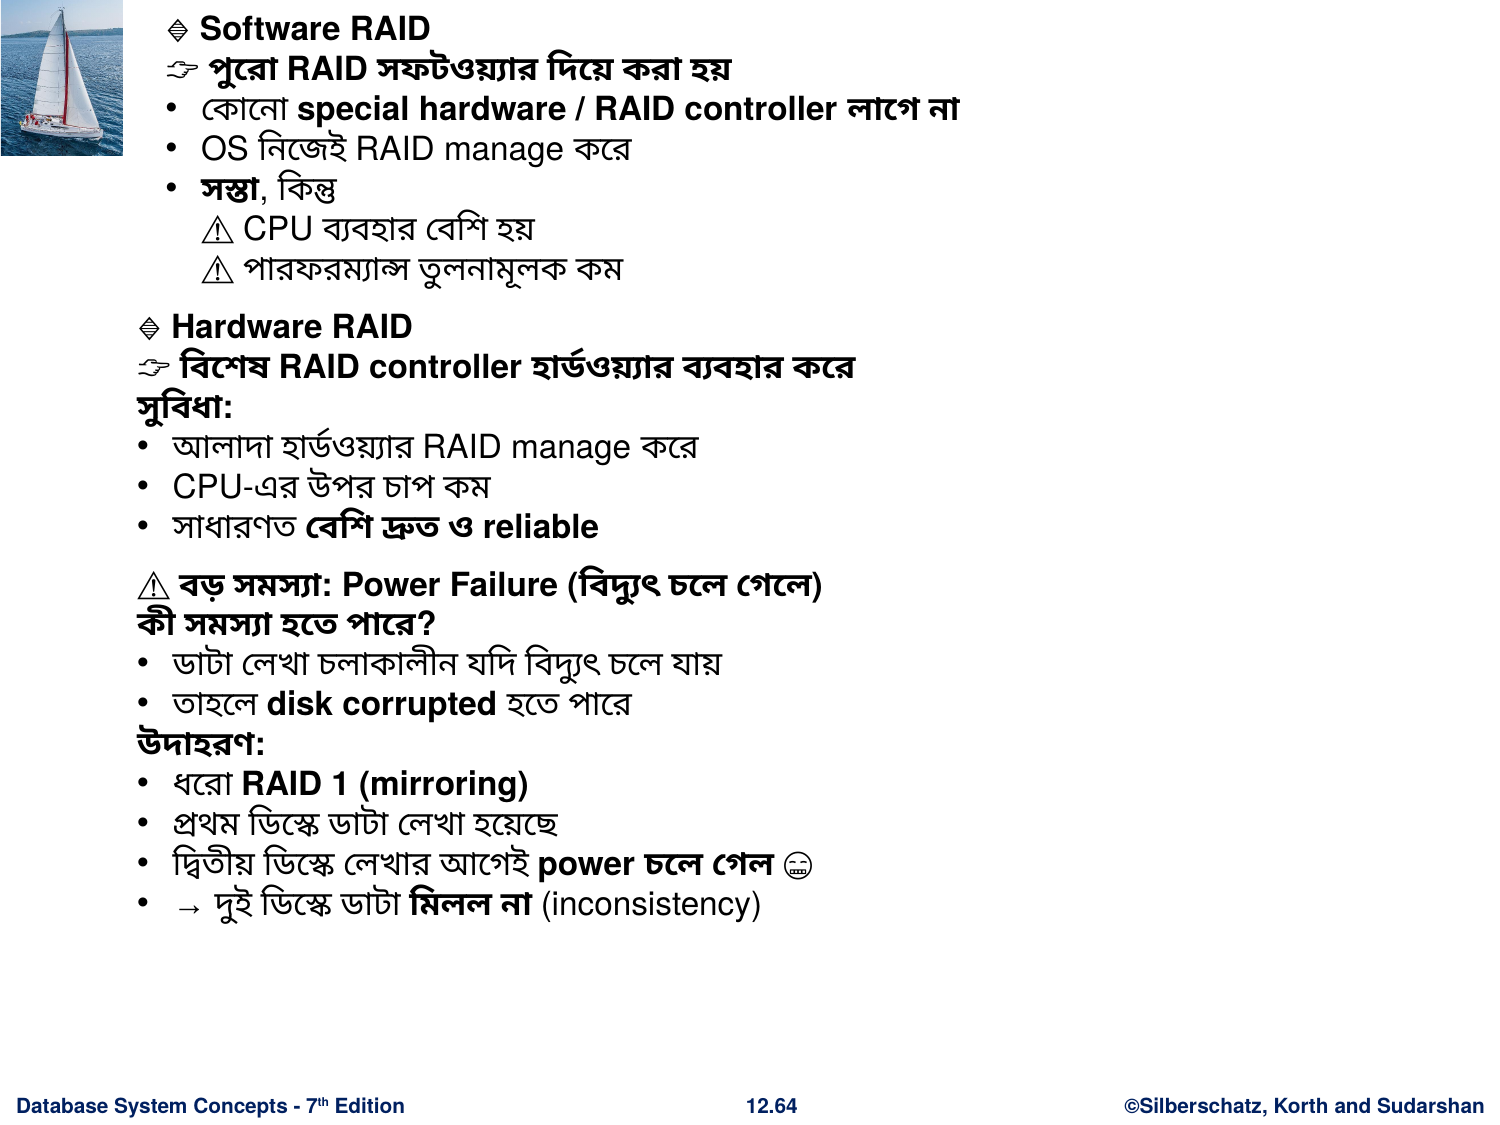

🔹 Software RAID
👉 পুরো RAID সফটওয়্যার দিয়ে করা হয়
কোনো special hardware / RAID controller লাগে না
OS নিজেই RAID manage করে
সস্তা, কিন্তু
⚠️ CPU ব্যবহার বেশি হয়
⚠️ পারফরম্যান্স তুলনামূলক কম
🔹 Hardware RAID
👉 বিশেষ RAID controller হার্ডওয়্যার ব্যবহার করে
সুবিধা:
আলাদা হার্ডওয়্যার RAID manage করে
CPU-এর উপর চাপ কম
সাধারণত বেশি দ্রুত ও reliable
⚠️ বড় সমস্যা: Power Failure (বিদ্যুৎ চলে গেলে)
কী সমস্যা হতে পারে?
ডাটা লেখা চলাকালীন যদি বিদ্যুৎ চলে যায়
তাহলে disk corrupted হতে পারে
উদাহরণ:
ধরো RAID 1 (mirroring)
প্রথম ডিস্কে ডাটা লেখা হয়েছে
দ্বিতীয় ডিস্কে লেখার আগেই power চলে গেল 😬
→ দুই ডিস্কে ডাটা মিলল না (inconsistency)